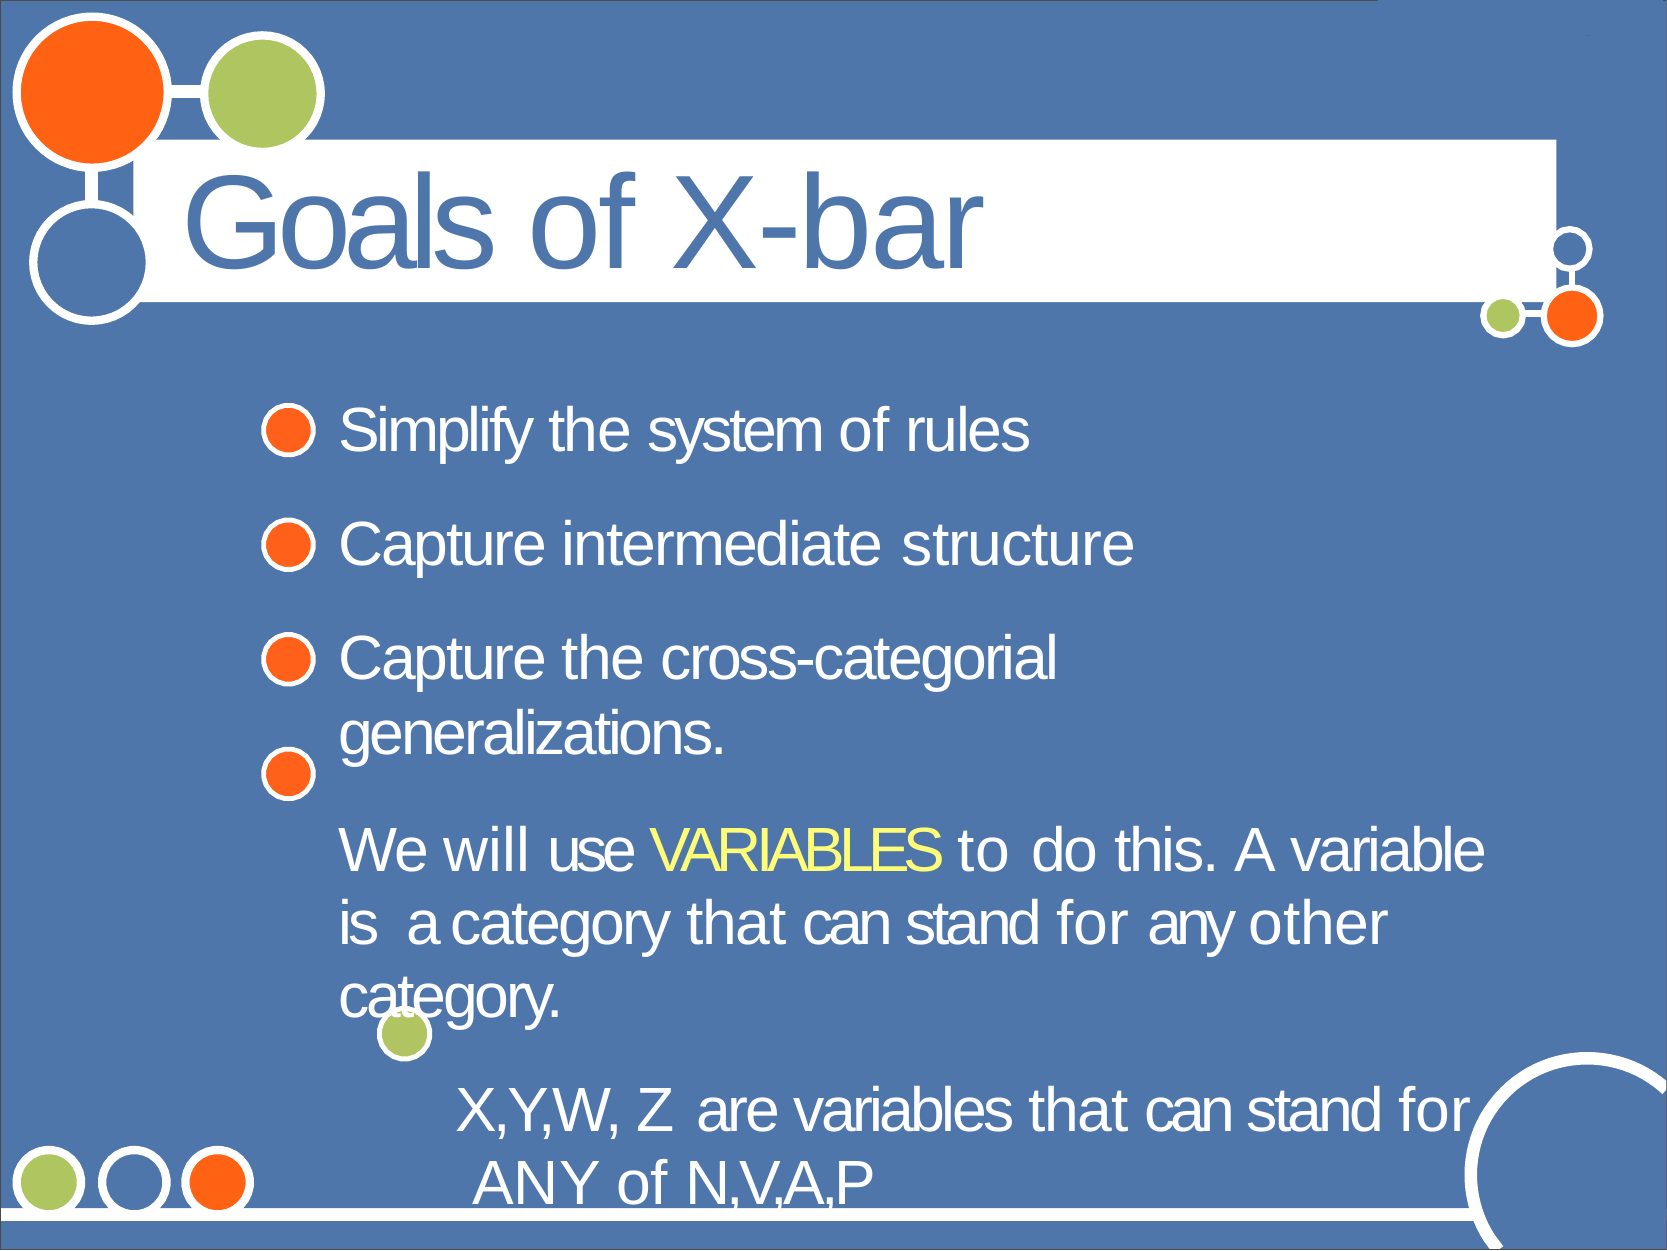

©Andrew Carnie, 2006

# Goals of X-bar theory
Simplify the system of rules  Capture intermediate structure
Capture the cross-categorial generalizations.
We will use VARIABLES to do this. A variable is  a category that can stand for any other  category.
X,Y,W, Z are variables that can stand for  ANY of N,V,A,P